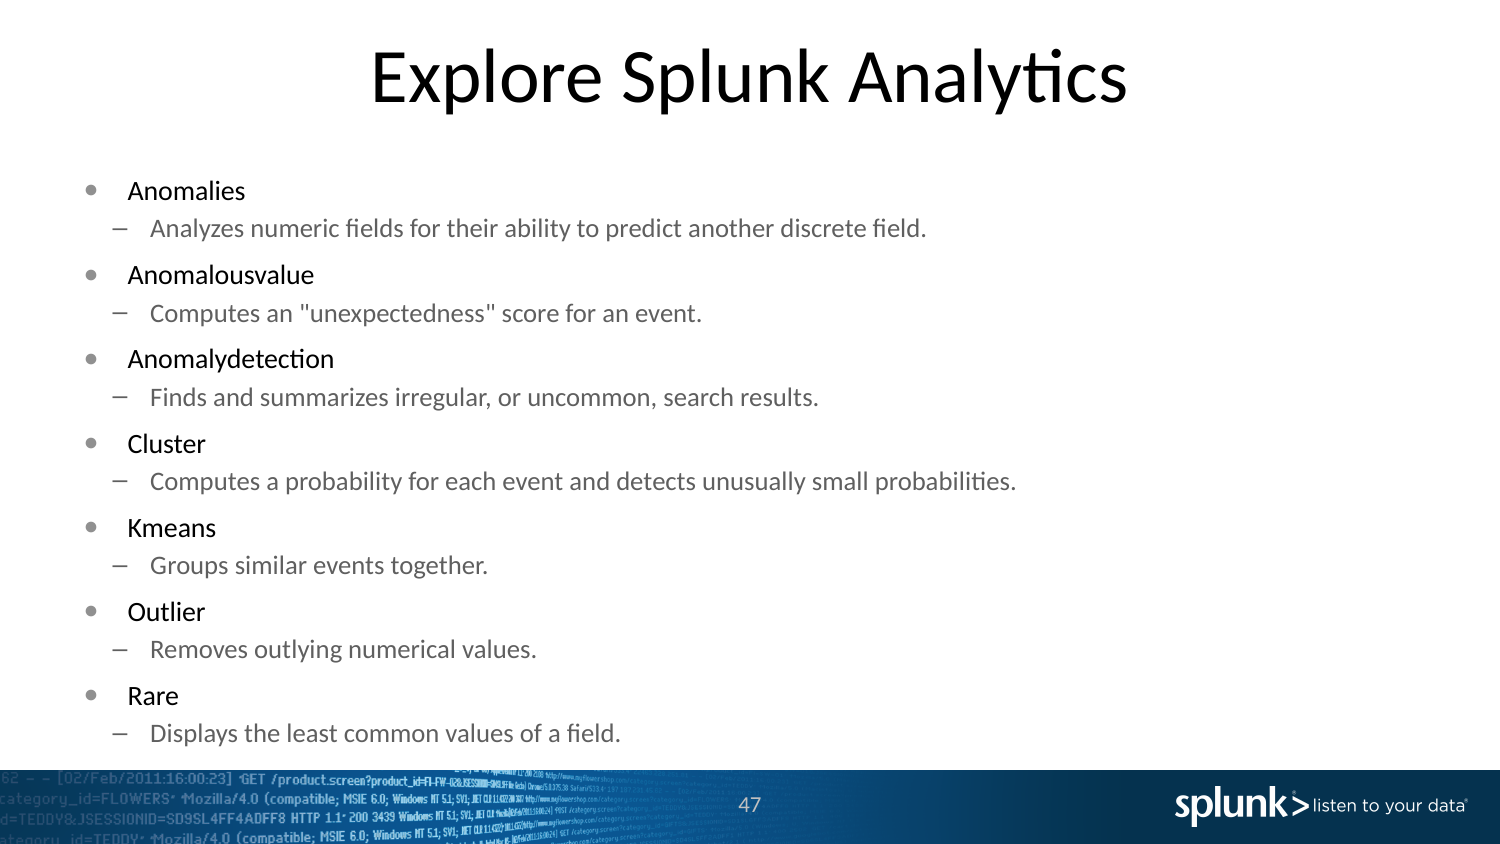

# Explore Splunk Analytics
Anomalies
Analyzes numeric fields for their ability to predict another discrete field.
Anomalousvalue
Computes an "unexpectedness" score for an event.
Anomalydetection
Finds and summarizes irregular, or uncommon, search results.
Cluster
Computes a probability for each event and detects unusually small probabilities.
Kmeans
Groups similar events together.
Outlier
Removes outlying numerical values.
Rare
Displays the least common values of a field.

47